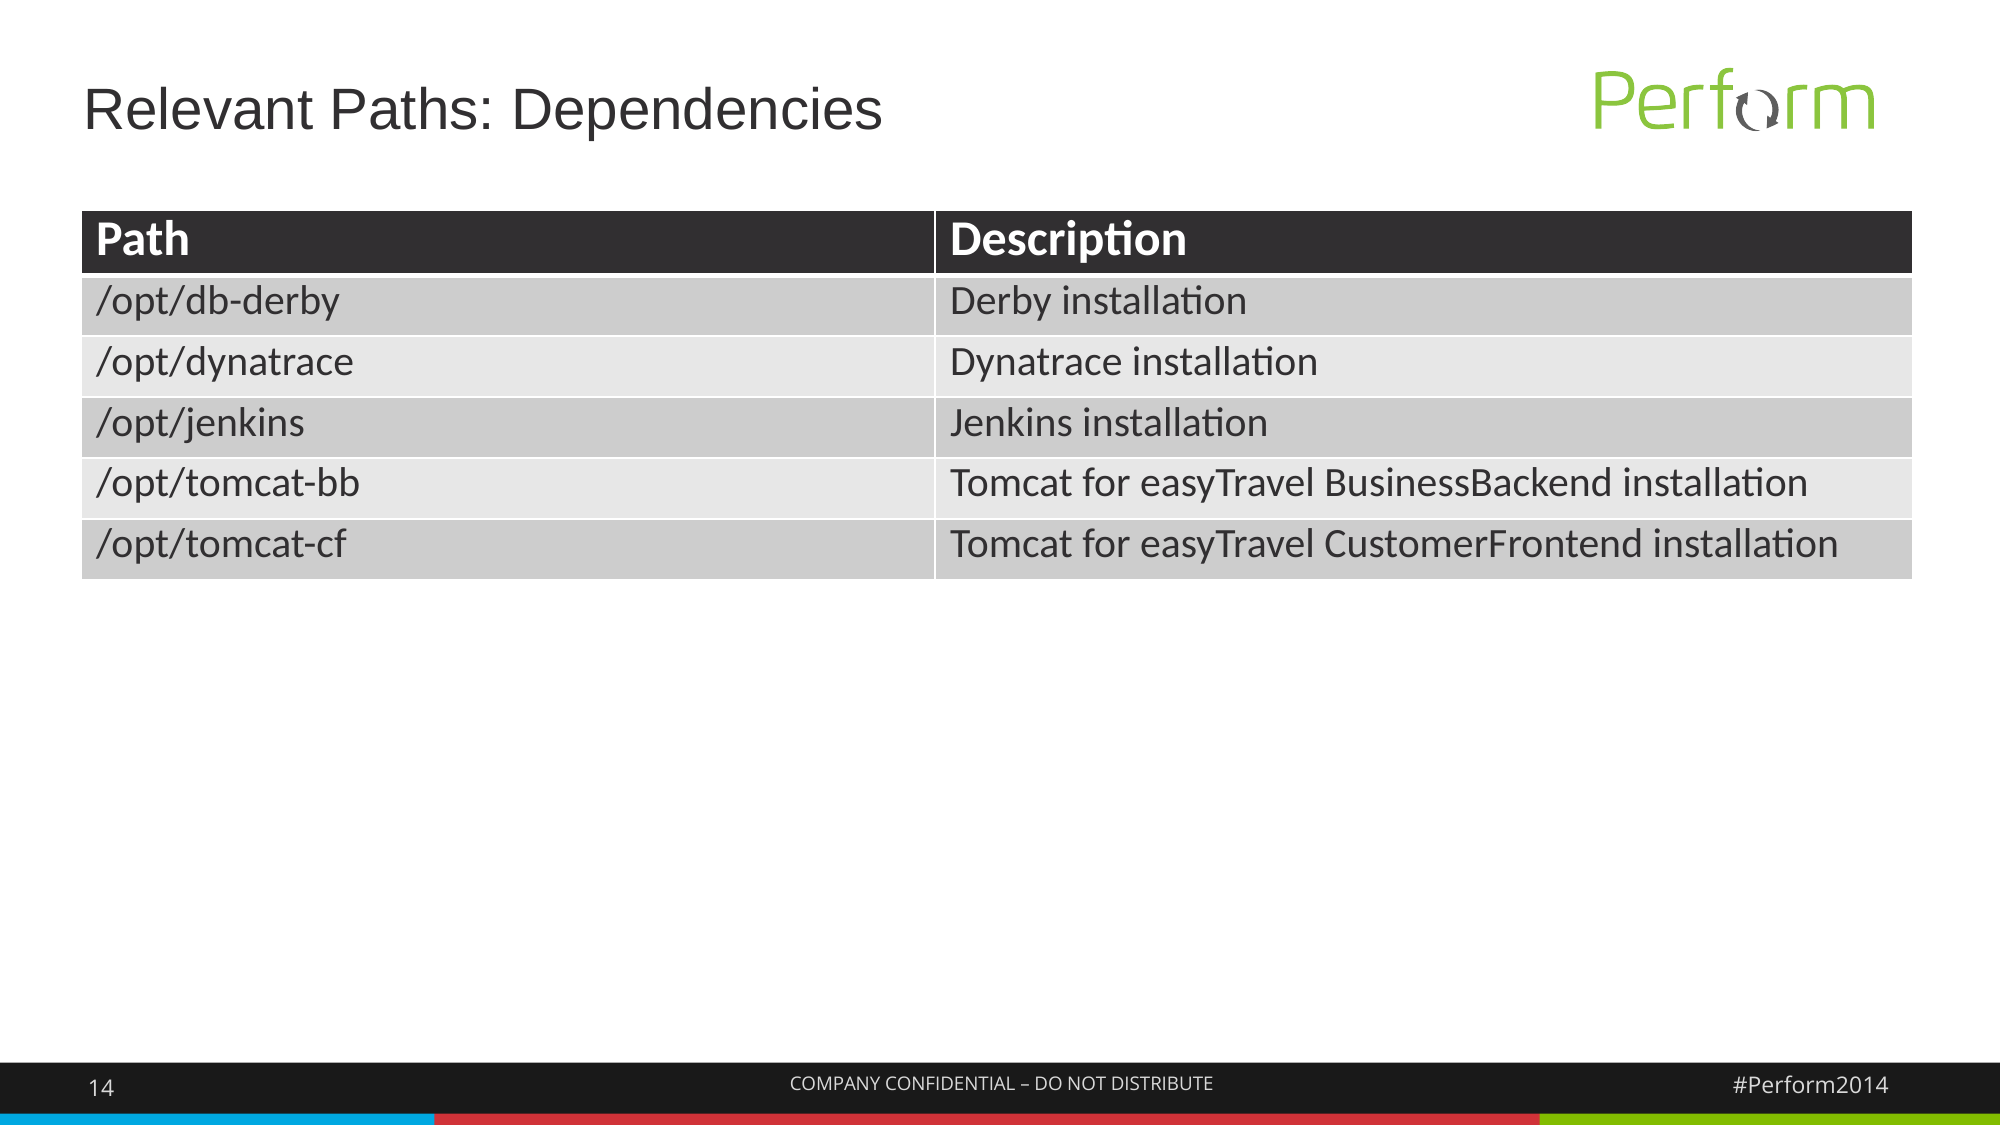

# Relevant Paths: Dependencies
| Path | Description |
| --- | --- |
| /opt/db-derby | Derby installation |
| /opt/dynatrace | Dynatrace installation |
| /opt/jenkins | Jenkins installation |
| /opt/tomcat-bb | Tomcat for easyTravel BusinessBackend installation |
| /opt/tomcat-cf | Tomcat for easyTravel CustomerFrontend installation |